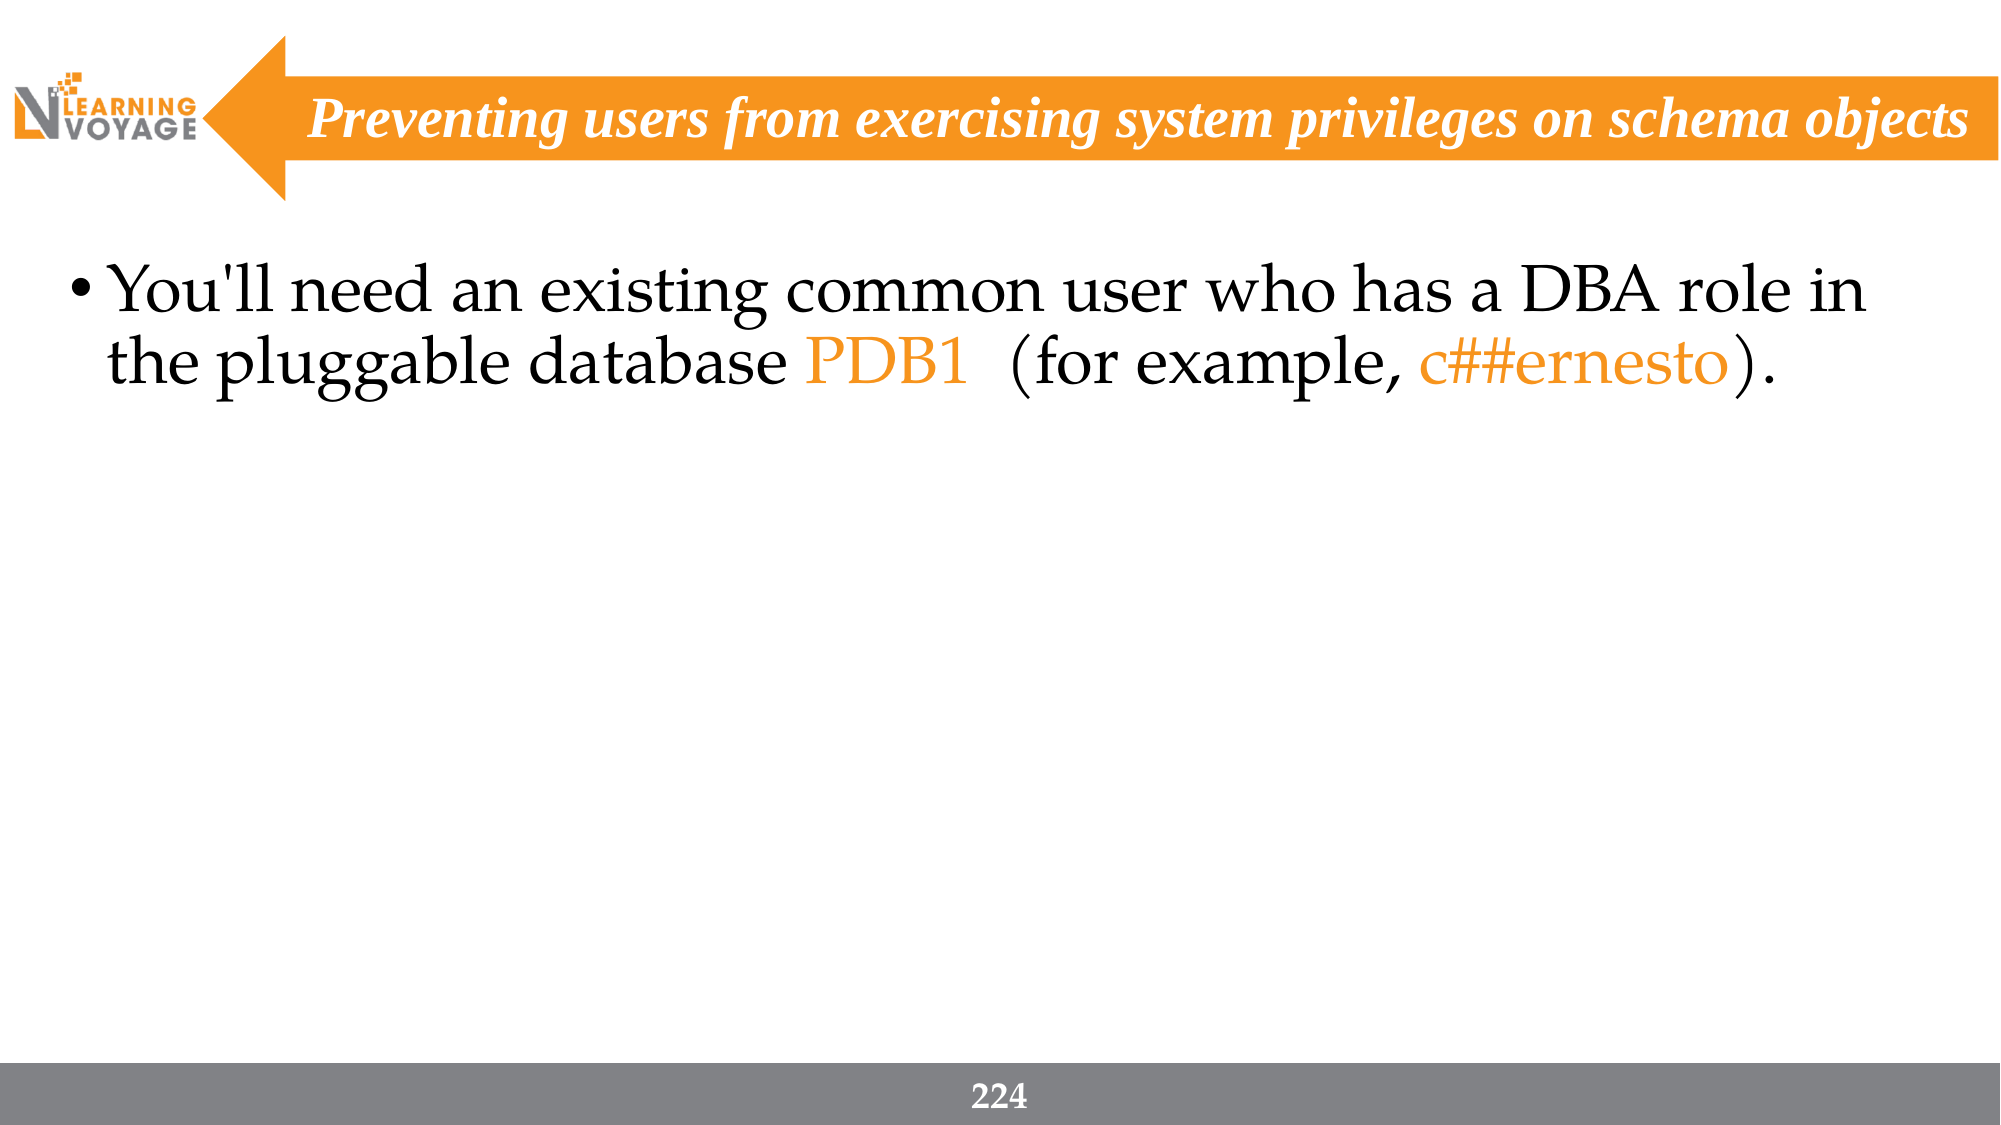

# Preventing users from exercising system privileges on schema objects
You'll need an existing common user who has a DBA role in the pluggable database PDB1  (for example, c##ernesto).
224